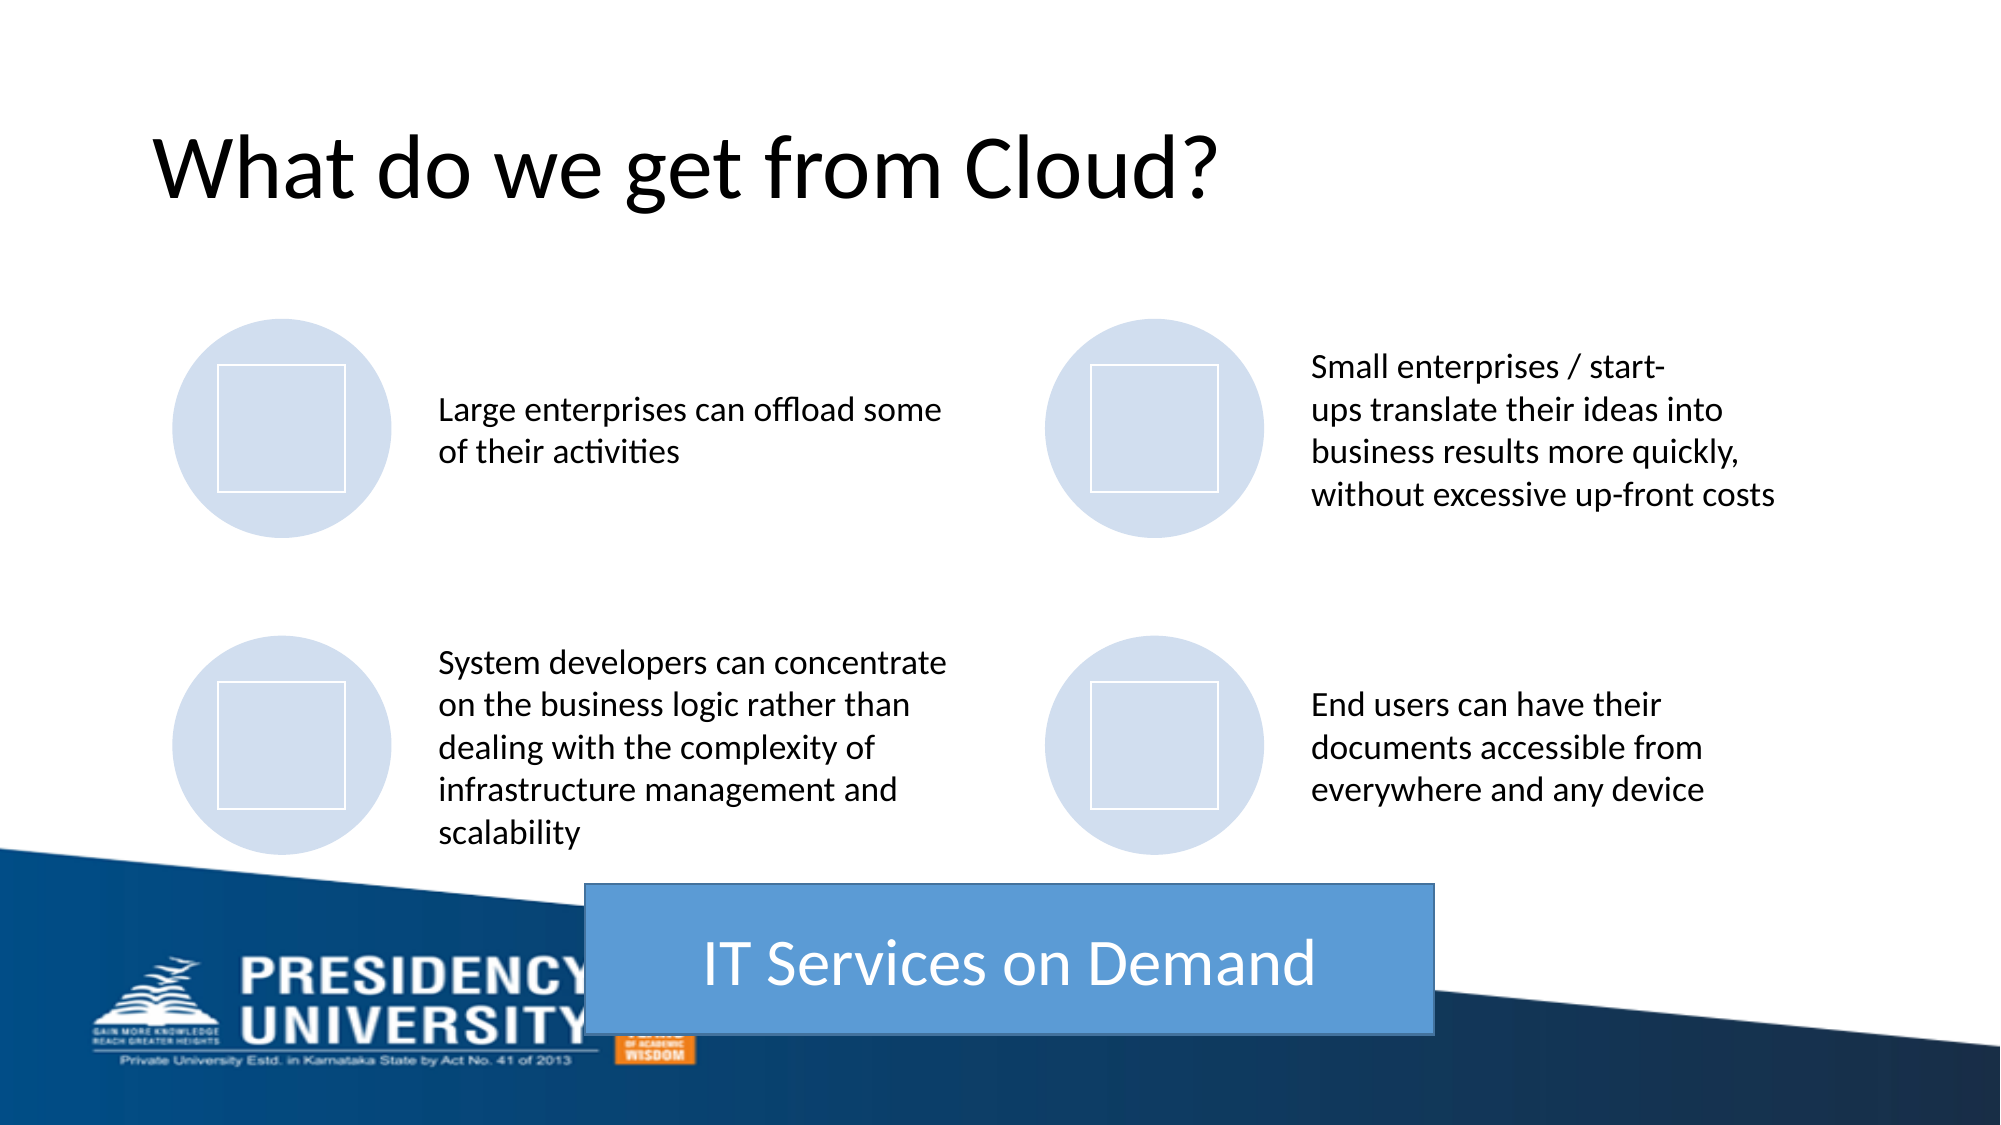

# What do we get from Cloud?
Large enterprises can offload some of their activities
Small enterprises / start-ups translate their ideas into business results more quickly, without excessive up-front costs
System developers can concentrate on the business logic rather than dealing with the complexity of infrastructure management and scalability
End users can have their documents accessible from everywhere and any device
IT Services on Demand